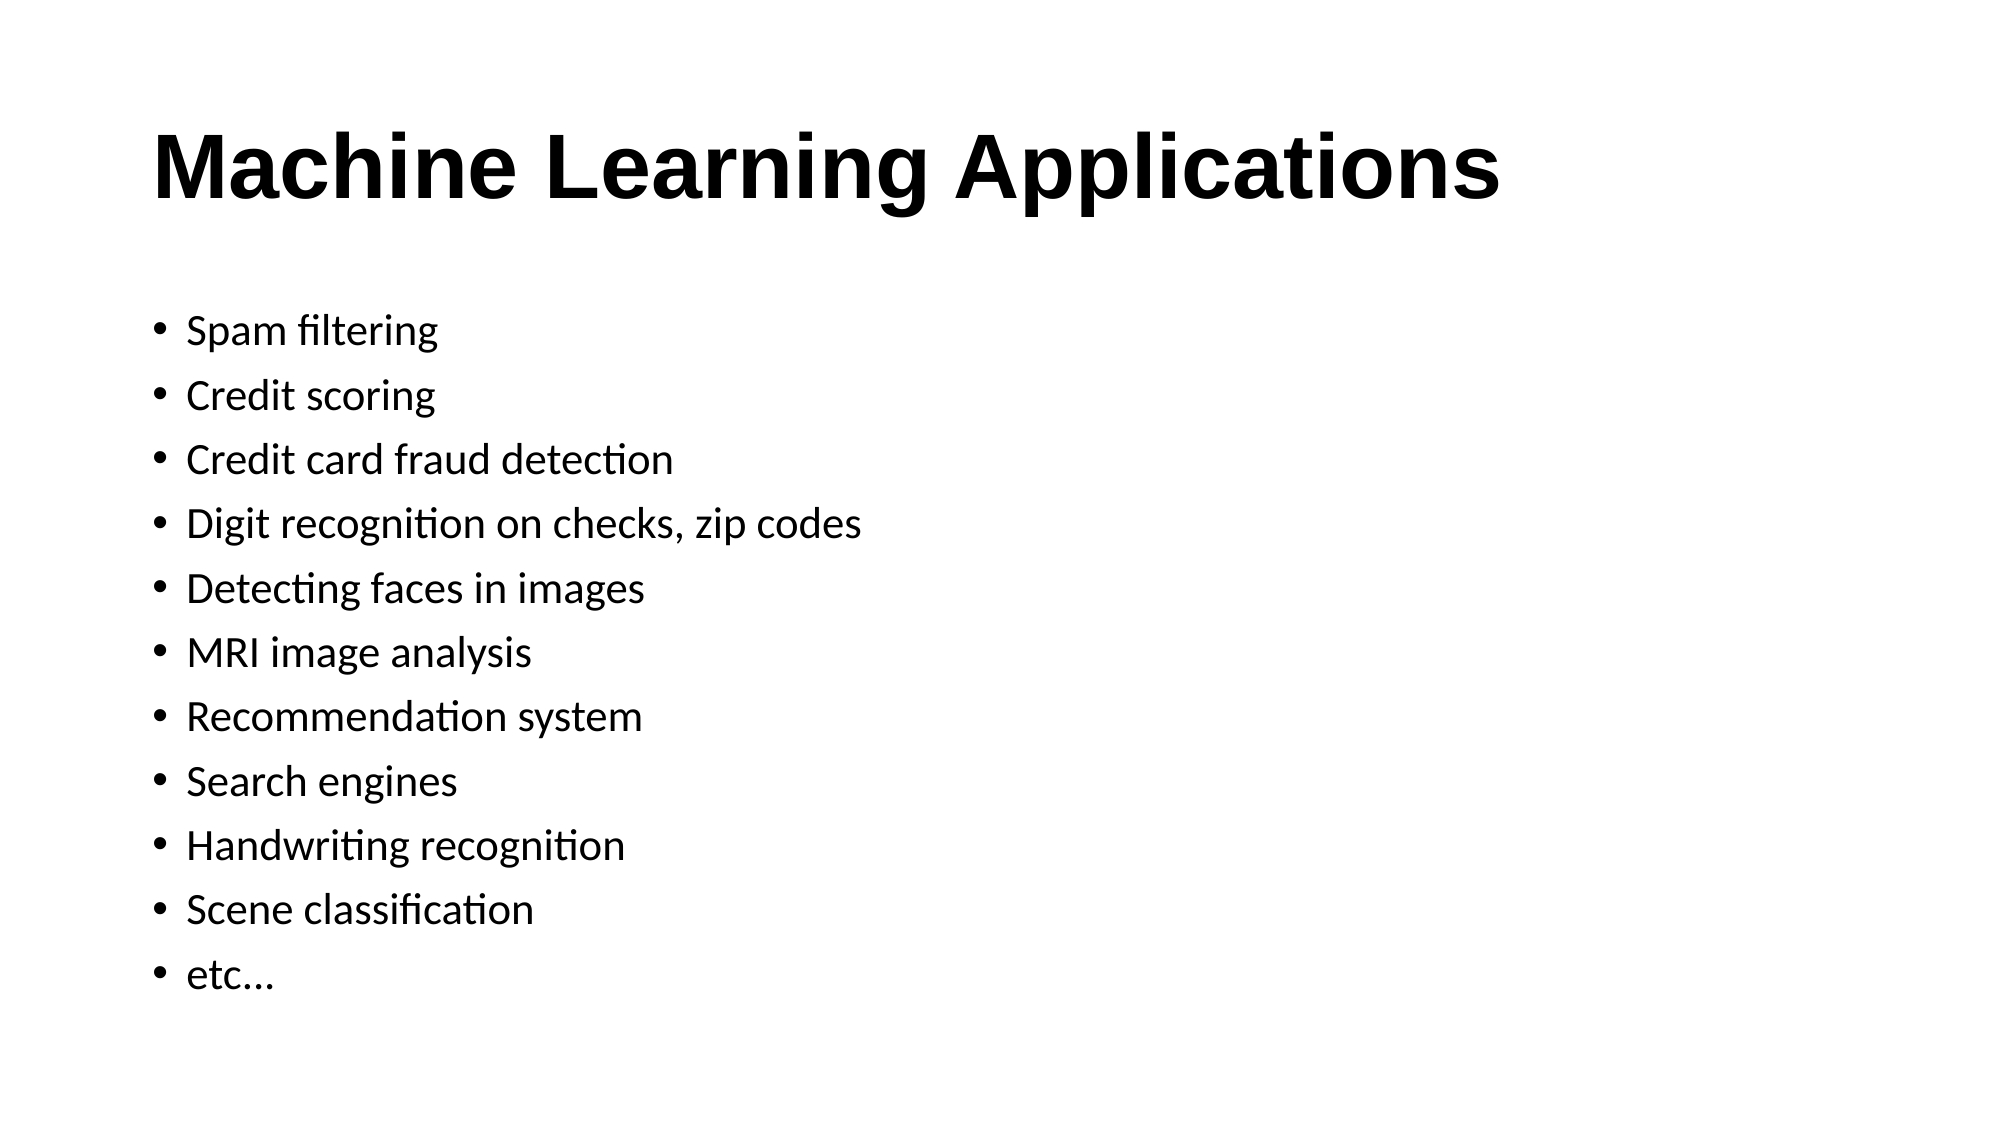

# Machine Learning Applications
Spam filtering
Credit scoring
Credit card fraud detection
Digit recognition on checks, zip codes
Detecting faces in images
MRI image analysis
Recommendation system
Search engines
Handwriting recognition
Scene classification
etc...